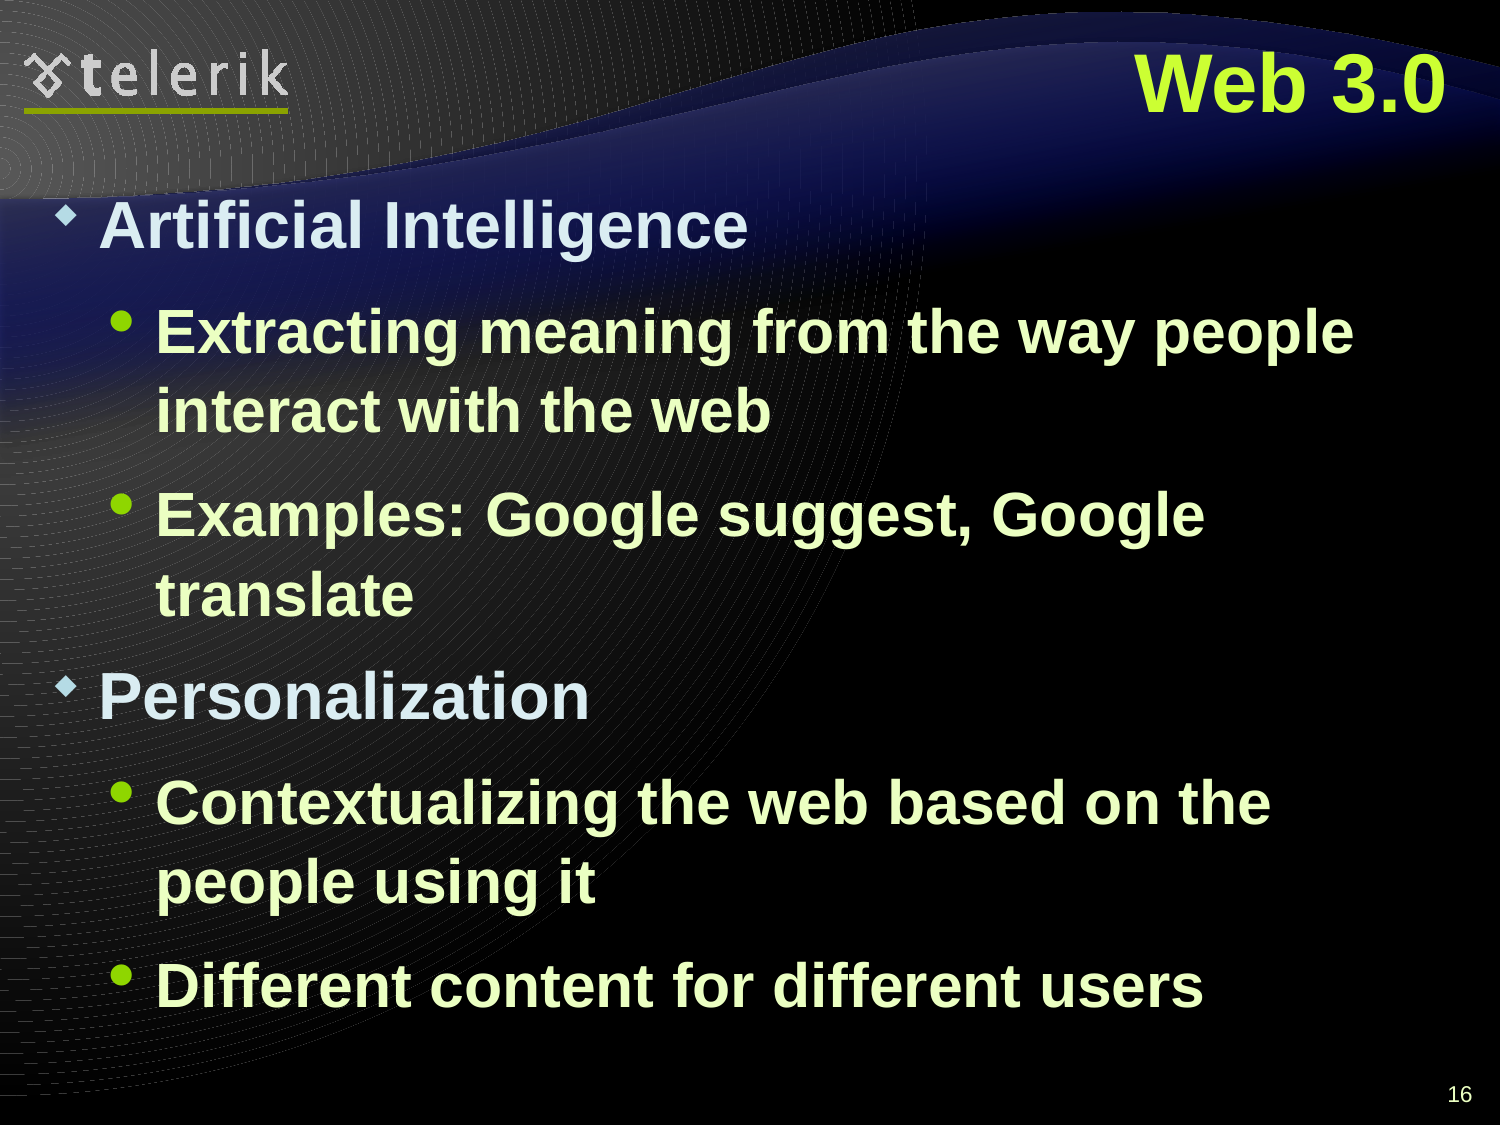

# Web 3.0
Artificial Intelligence
Extracting meaning from the way people interact with the web
Examples: Google suggest, Google translate
Personalization
Contextualizing the web based on the people using it
Different content for different users

16